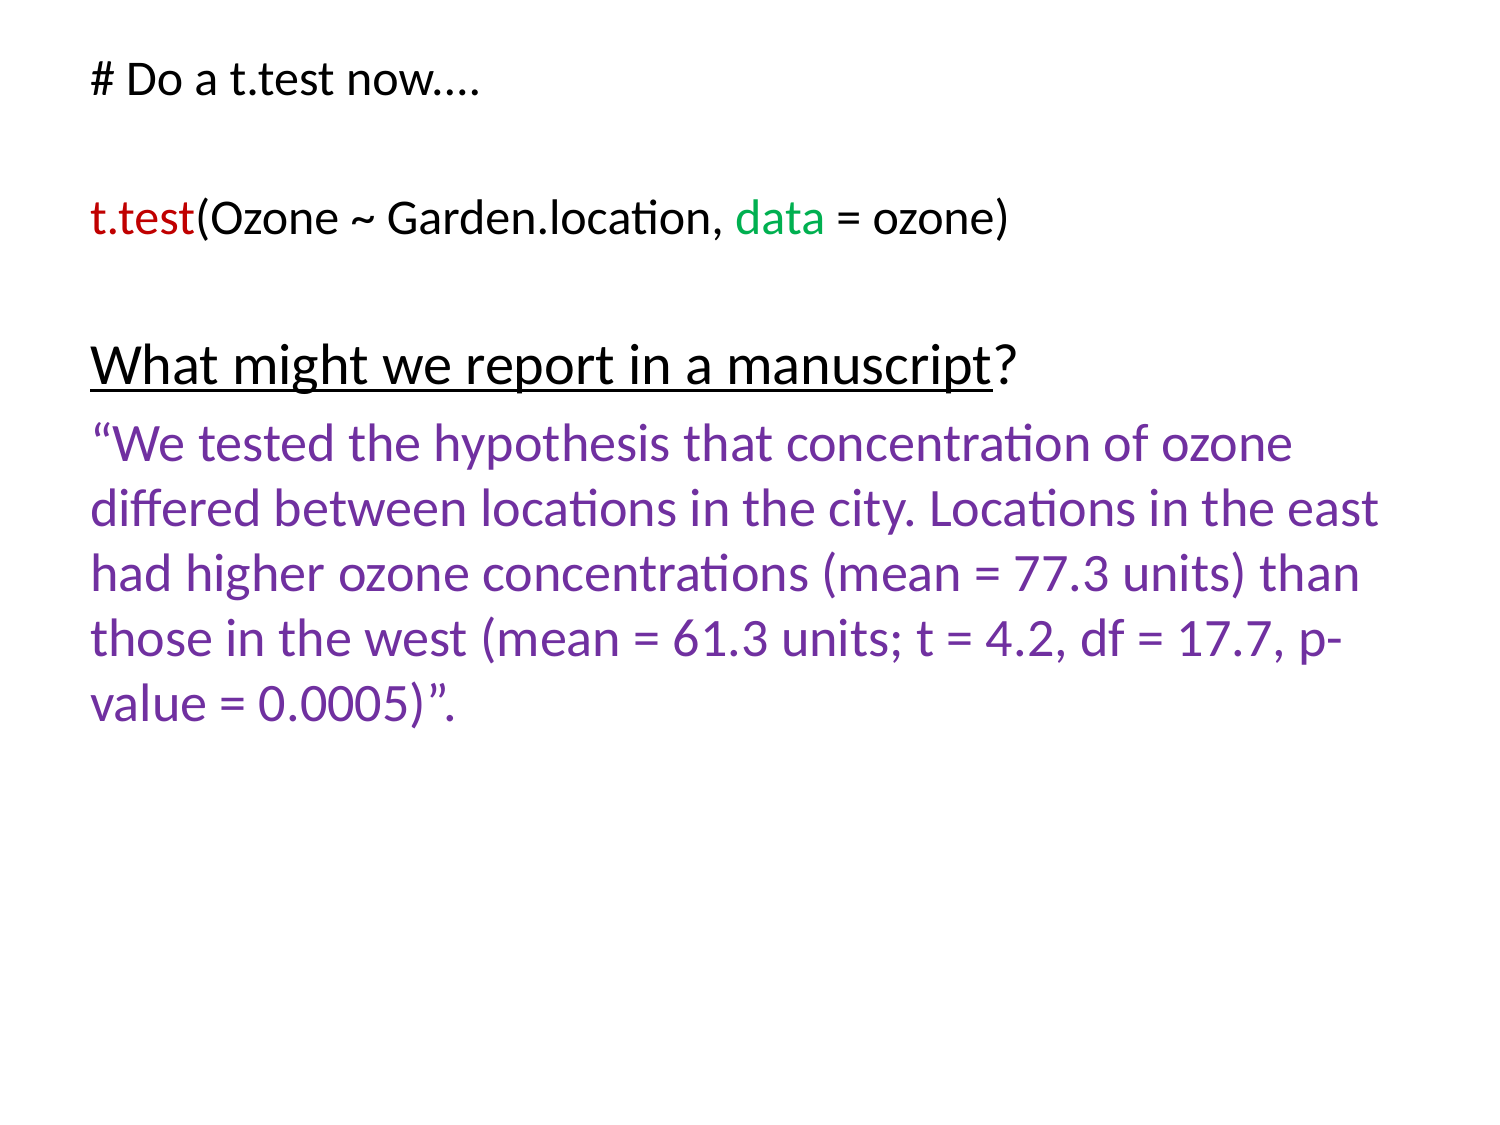

# Do a t.test now....

t.test(Ozone ~ Garden.location, data = ozone)

What might we report in a manuscript?
“We tested the hypothesis that concentration of ozone differed between locations in the city. Locations in the east had higher ozone concentrations (mean = 77.3 units) than those in the west (mean = 61.3 units; t = 4.2, df = 17.7, p-value = 0.0005)”.